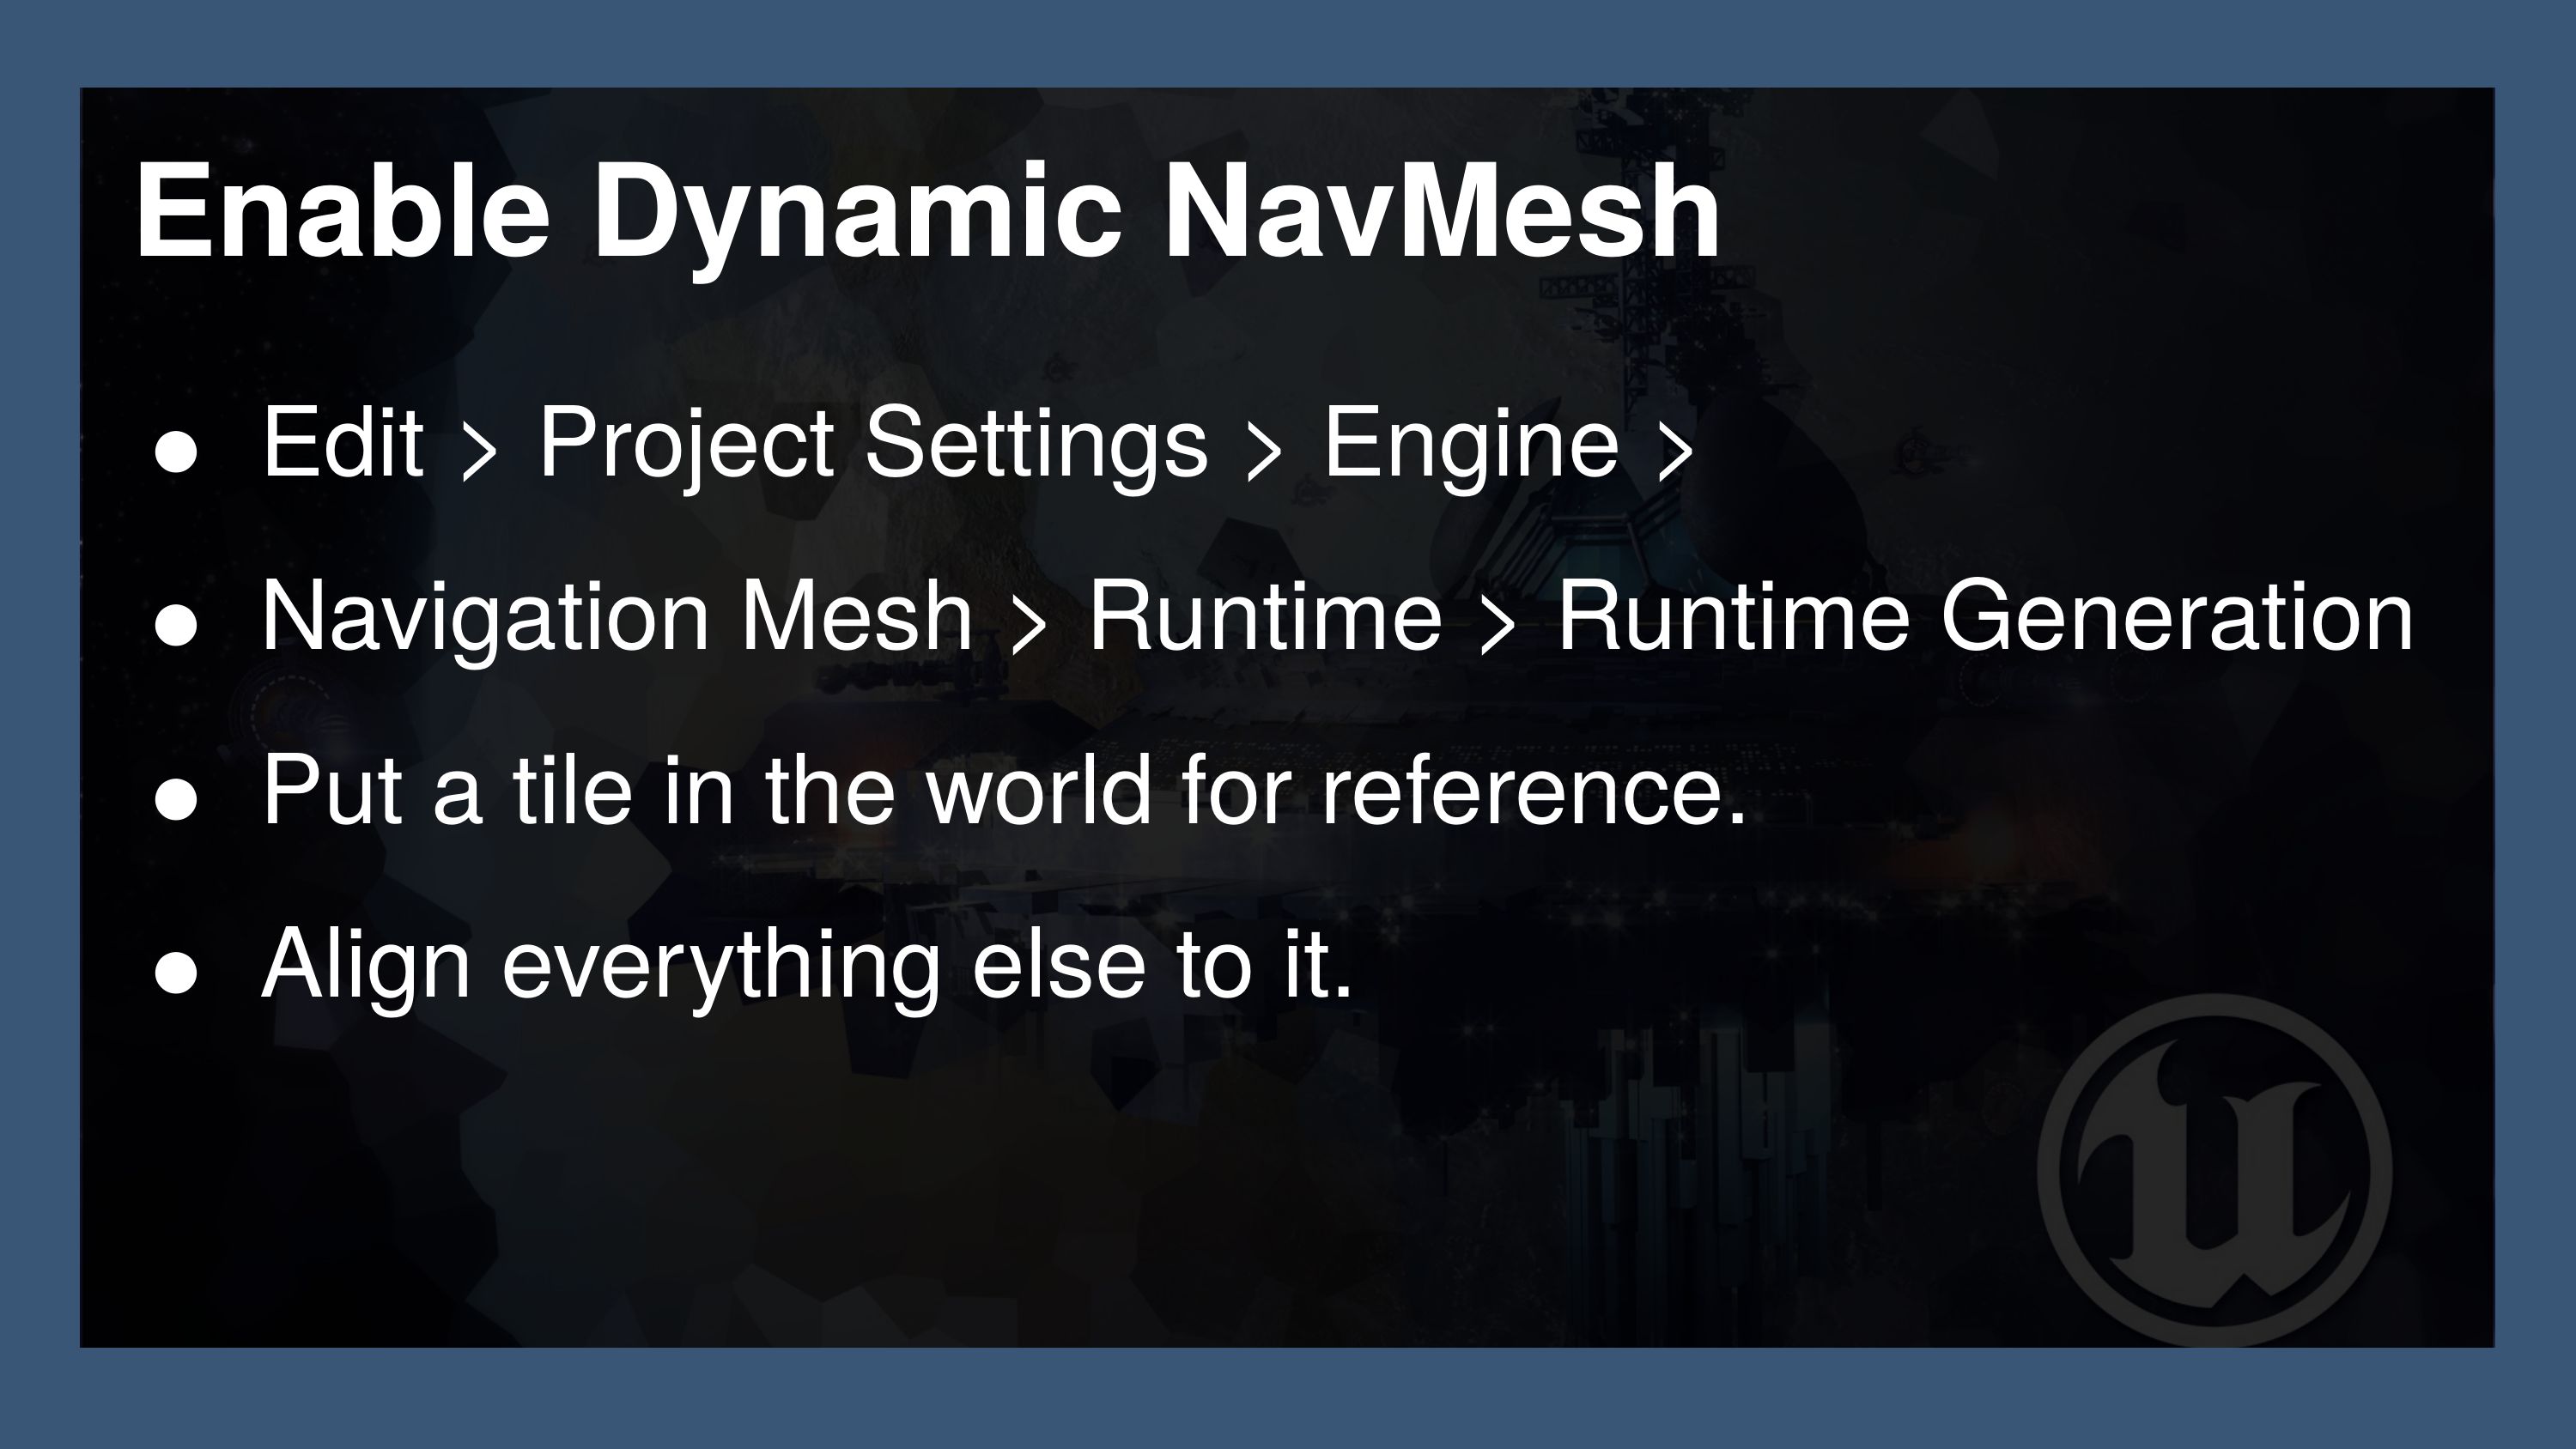

Enable Dynamic NavMesh
Edit > Project Settings > Engine >
Navigation Mesh > Runtime > Runtime Generation
Put a tile in the world for reference.
Align everything else to it.